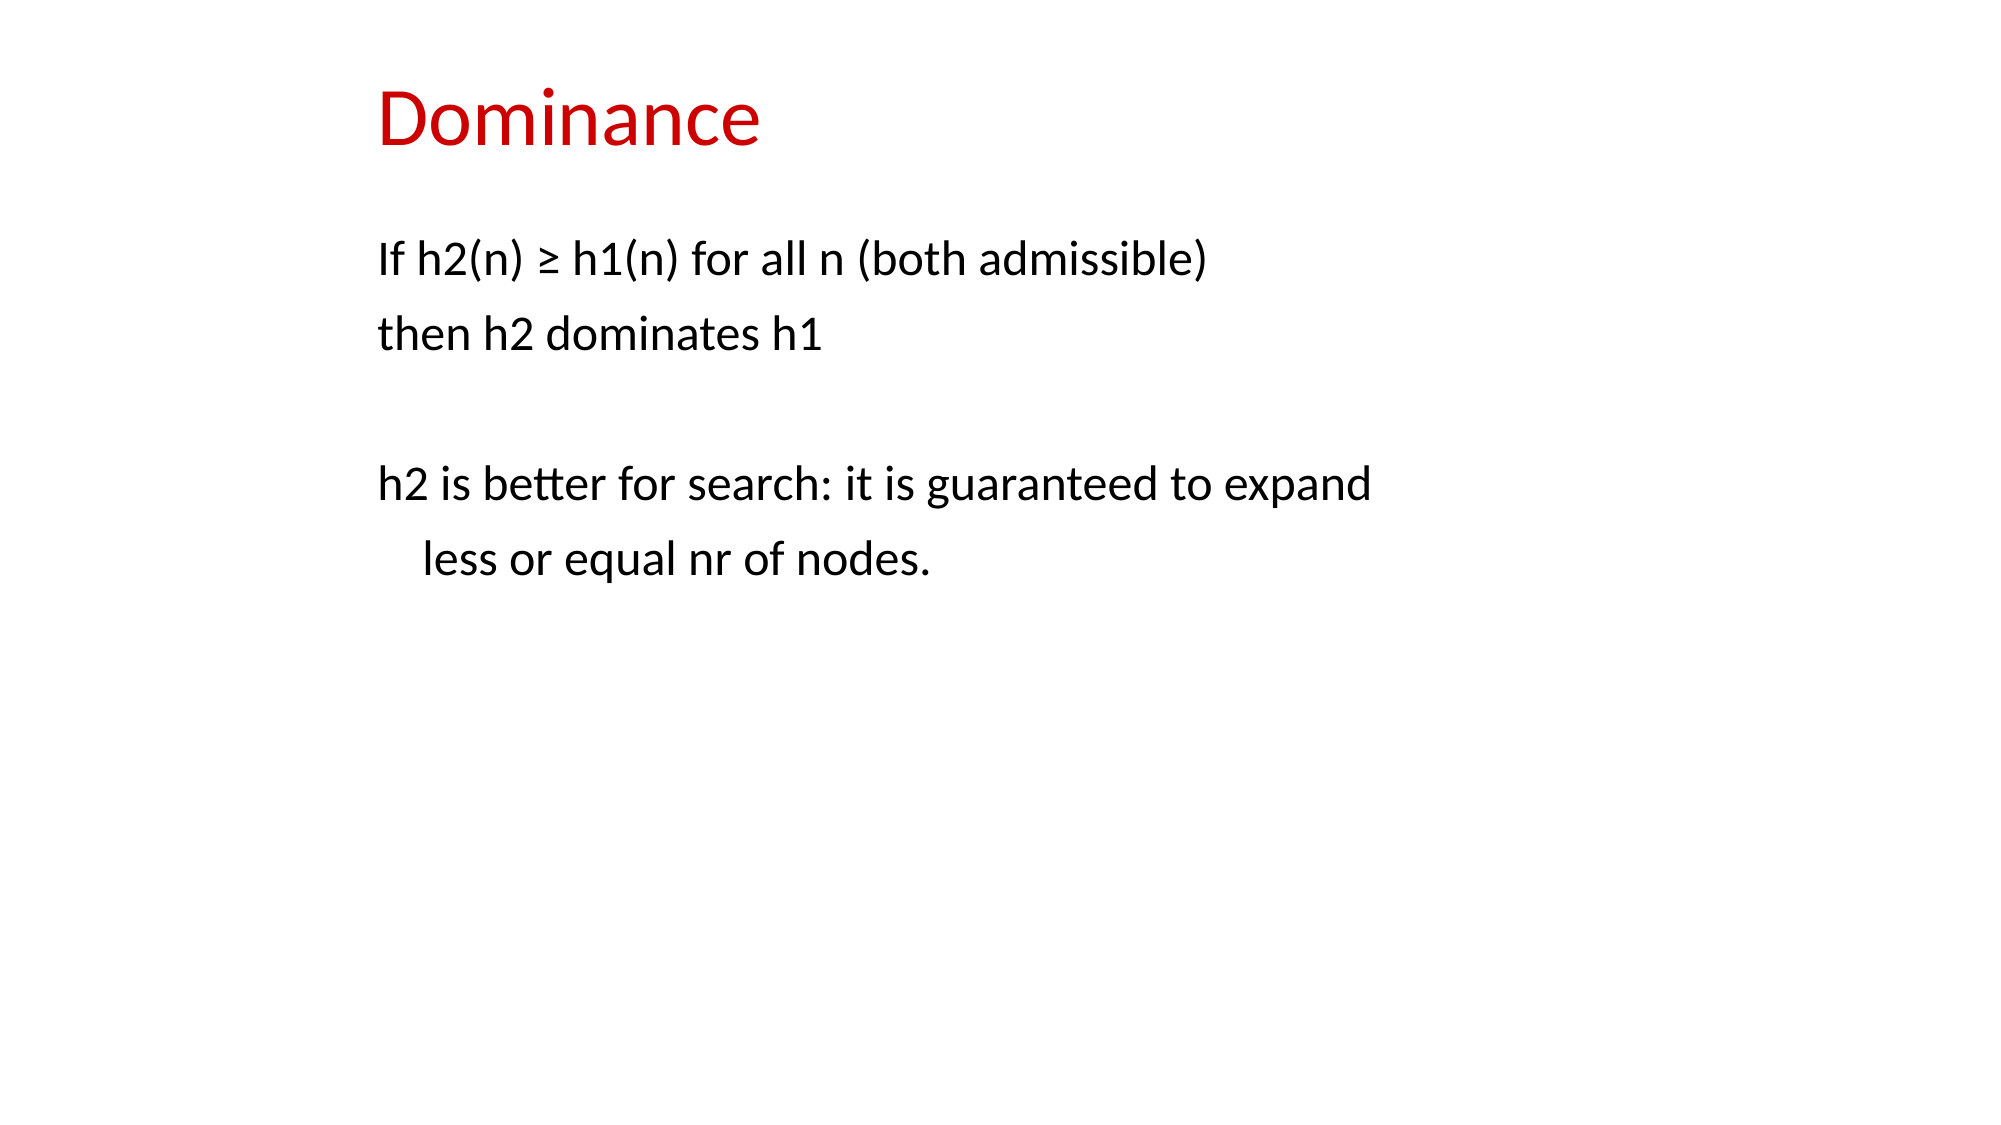

# Dominance
If h2(n) ≥ h1(n) for all n (both admissible)
then h2 dominates h1

h2 is better for search: it is guaranteed to expand
    less or equal nr of nodes.